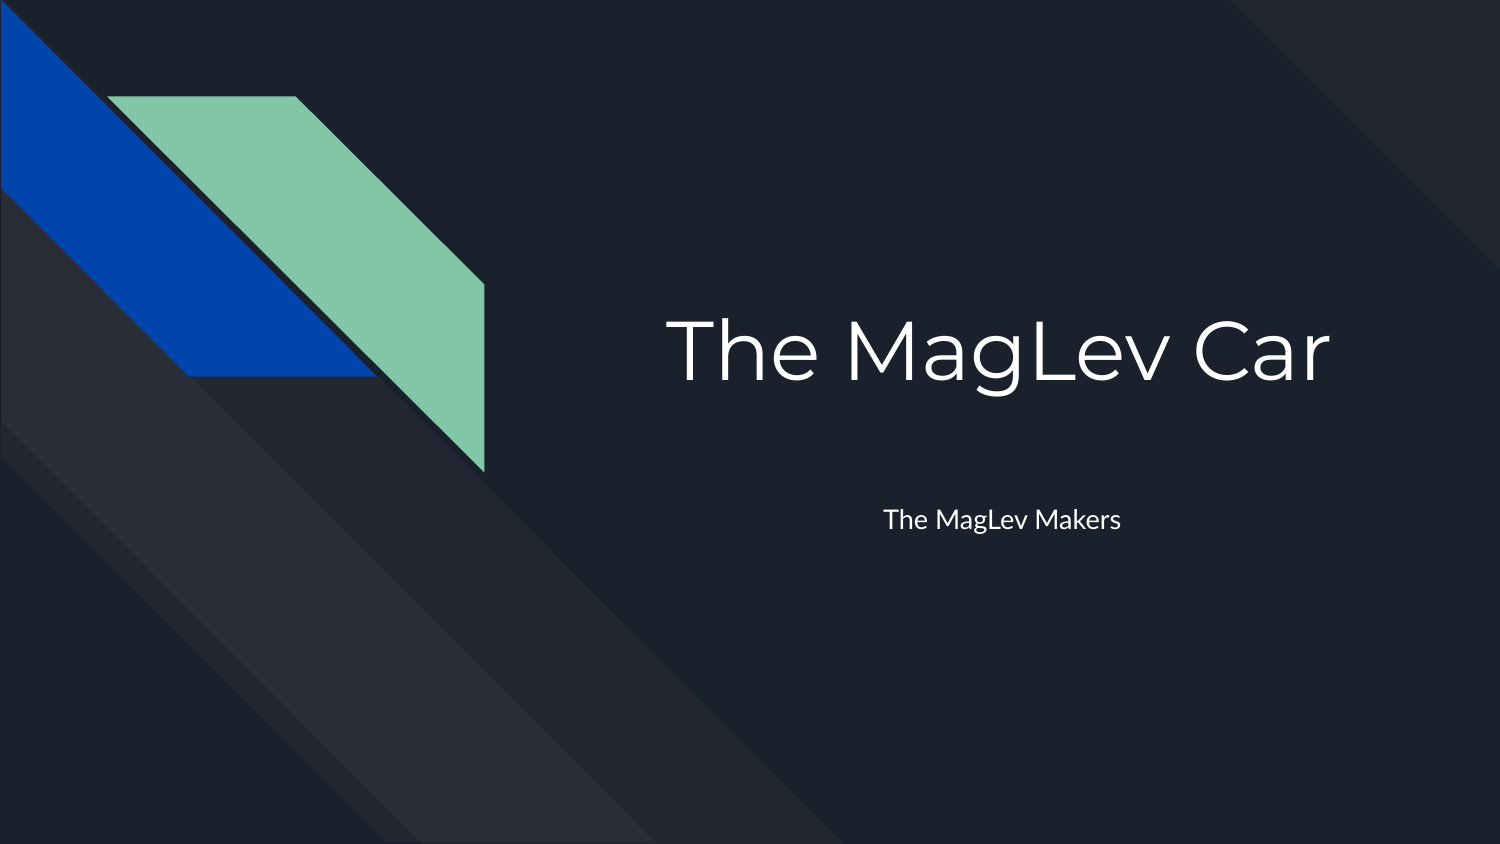

# The MagLev Car
The MagLev Makers